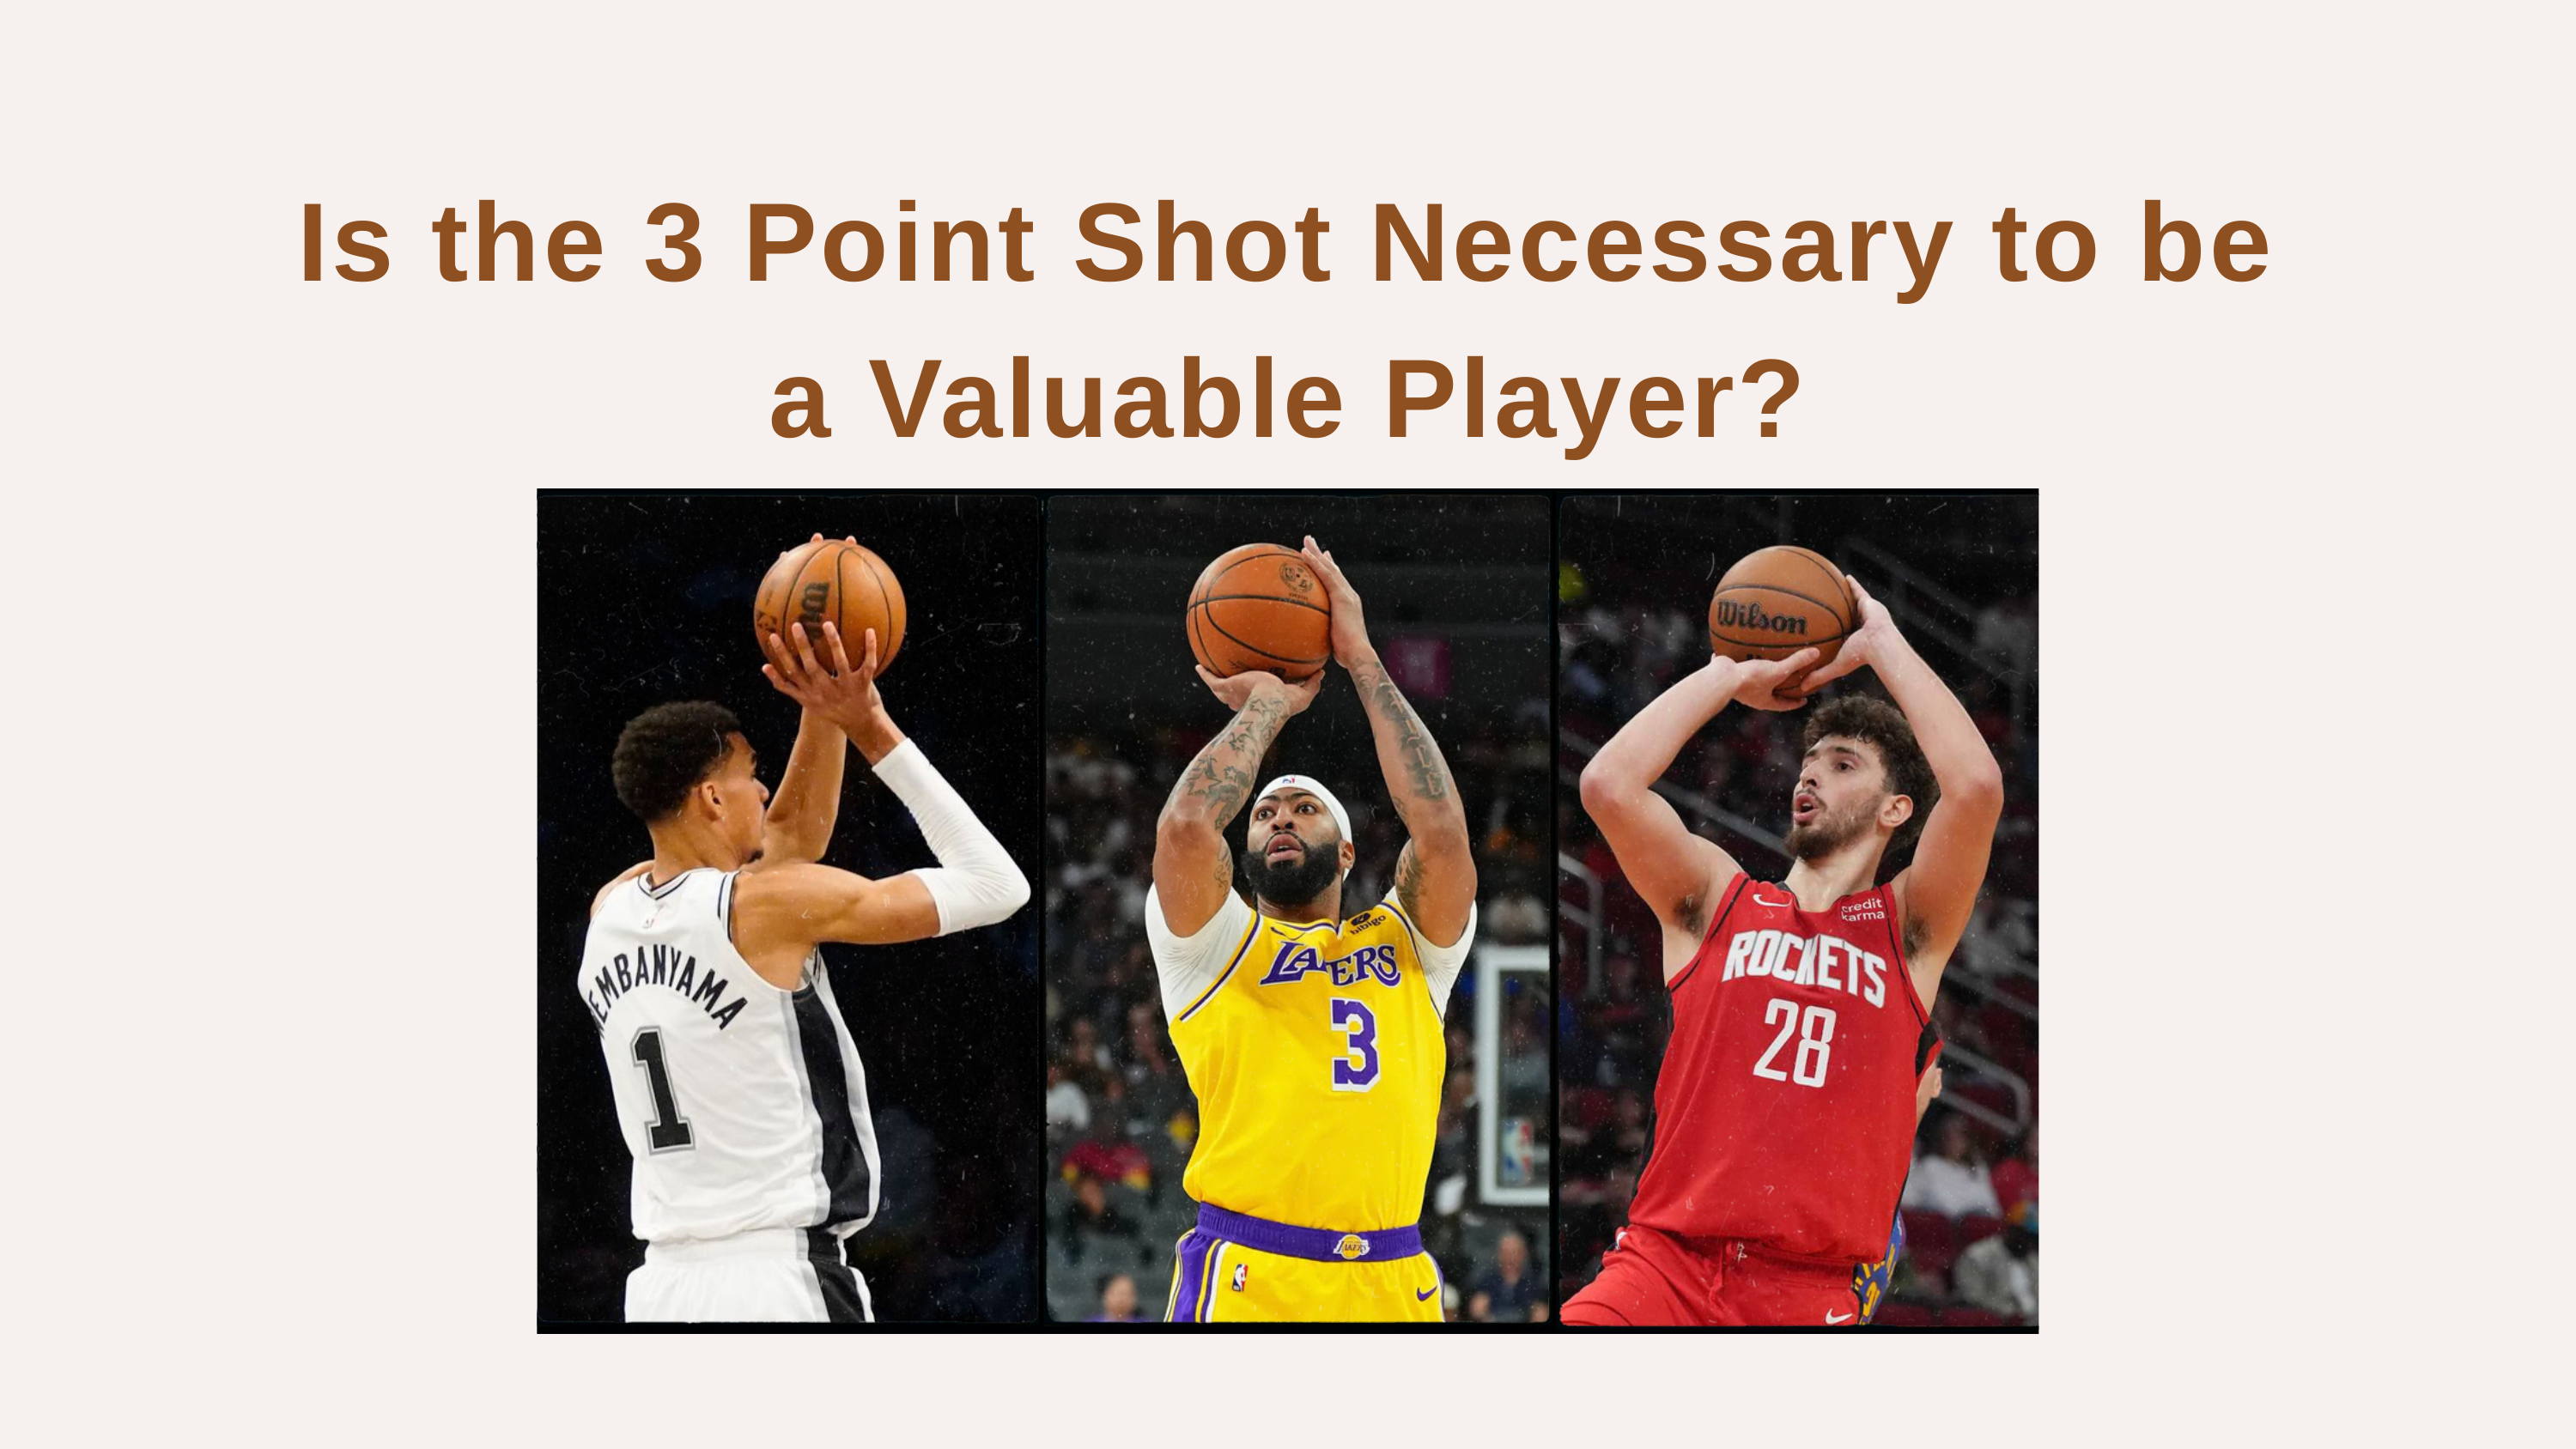

Is the 3 Point Shot Necessary to be a Valuable Player?